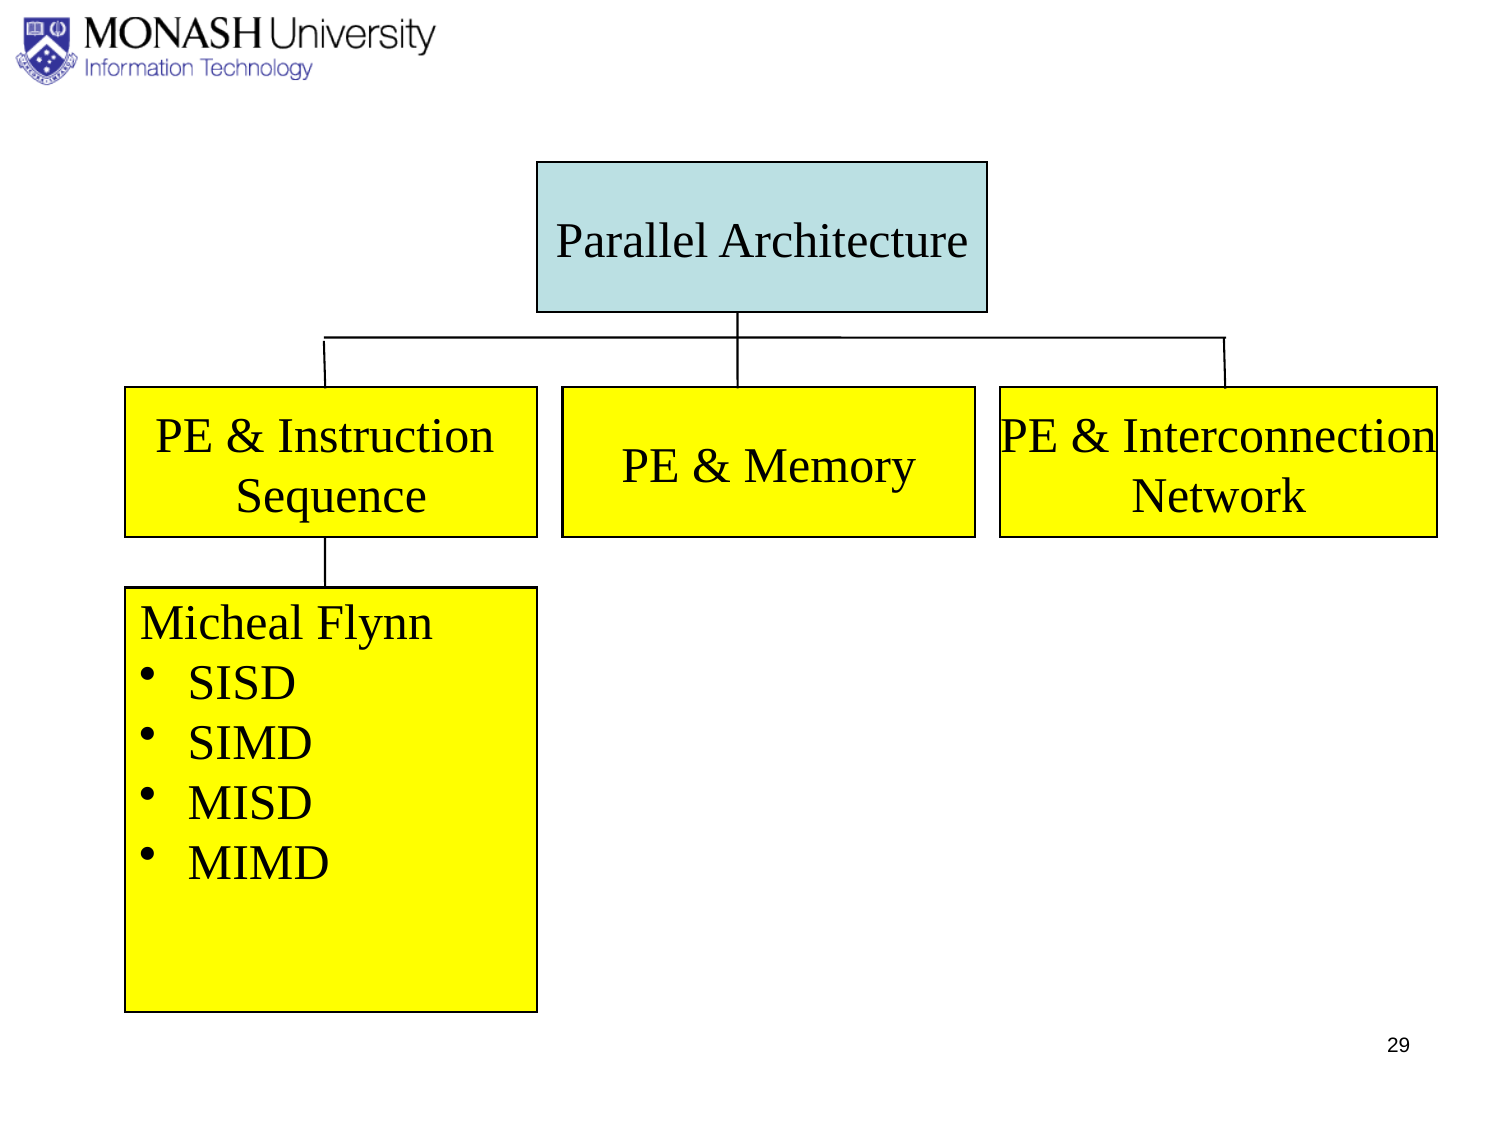

Parallel Architecture

PE & Instruction
Sequence
PE & Memory
PE & Interconnection
Network

Micheal Flynn
 SISD
 SIMD
 MISD
 MIMD

29